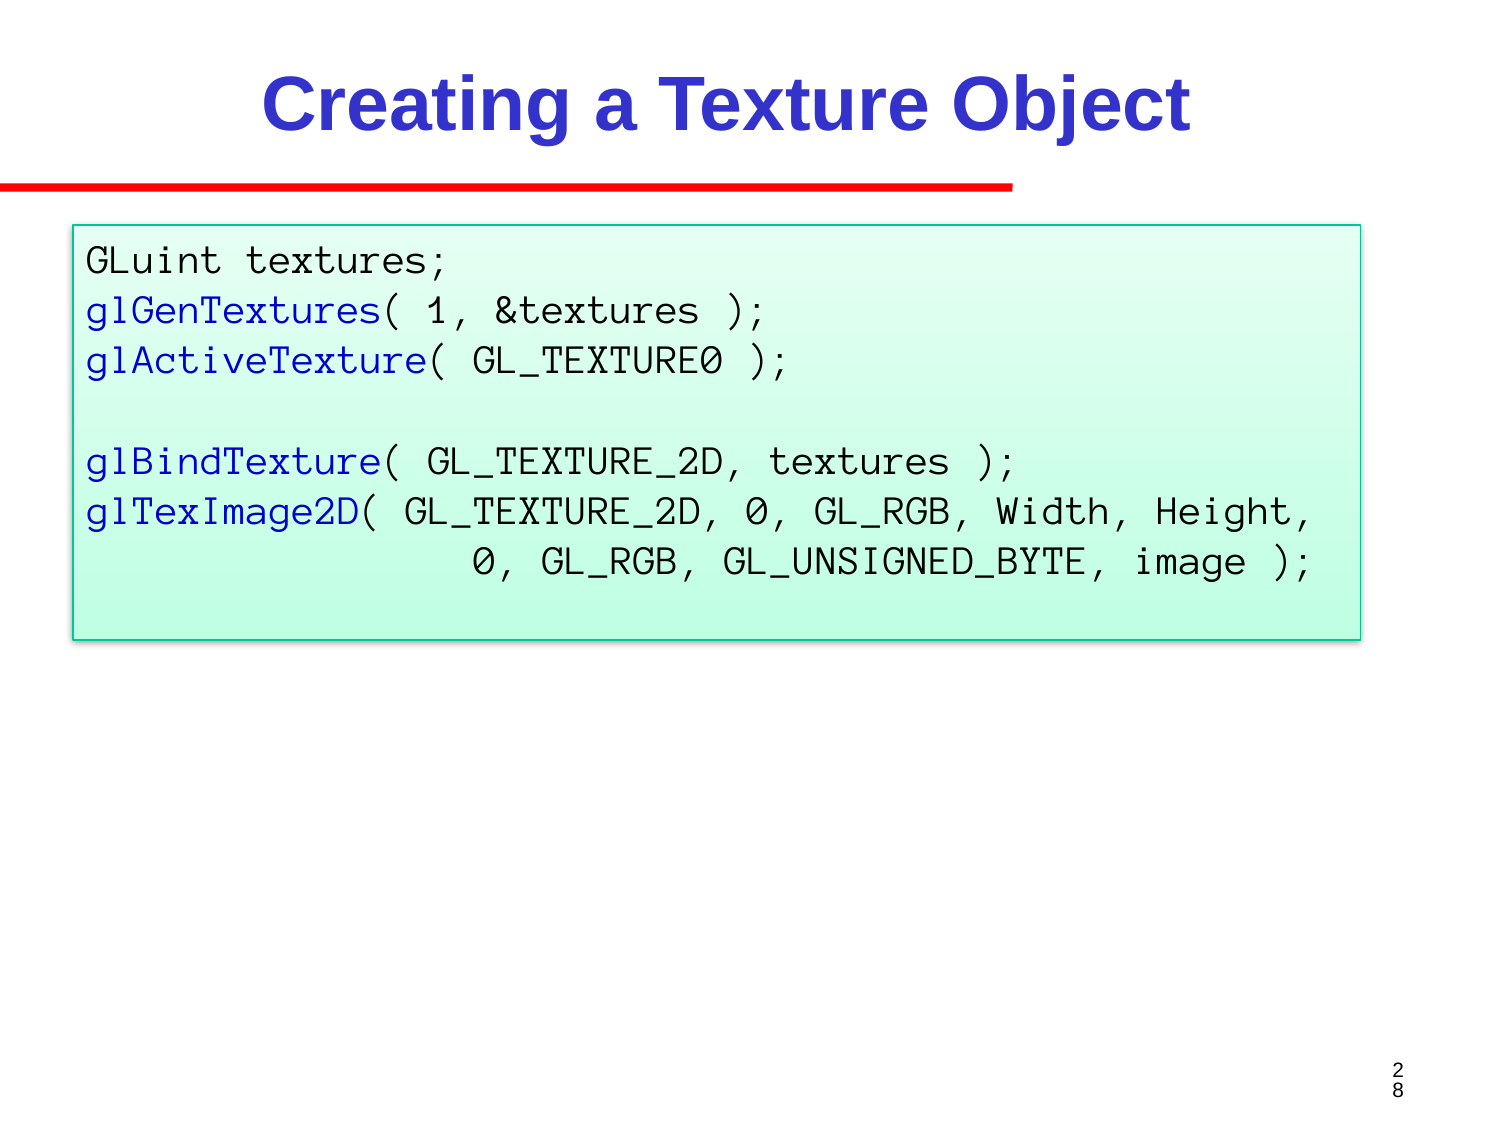

# Creating a Texture Object
GLuint textures;
glGenTextures( 1, &textures );
glActiveTexture( GL_TEXTURE0 );

glBindTexture( GL_TEXTURE_2D, textures );
glTexImage2D( GL_TEXTURE_2D, 0, GL_RGB, Width, Height,
                 0, GL_RGB, GL_UNSIGNED_BYTE, image );

28